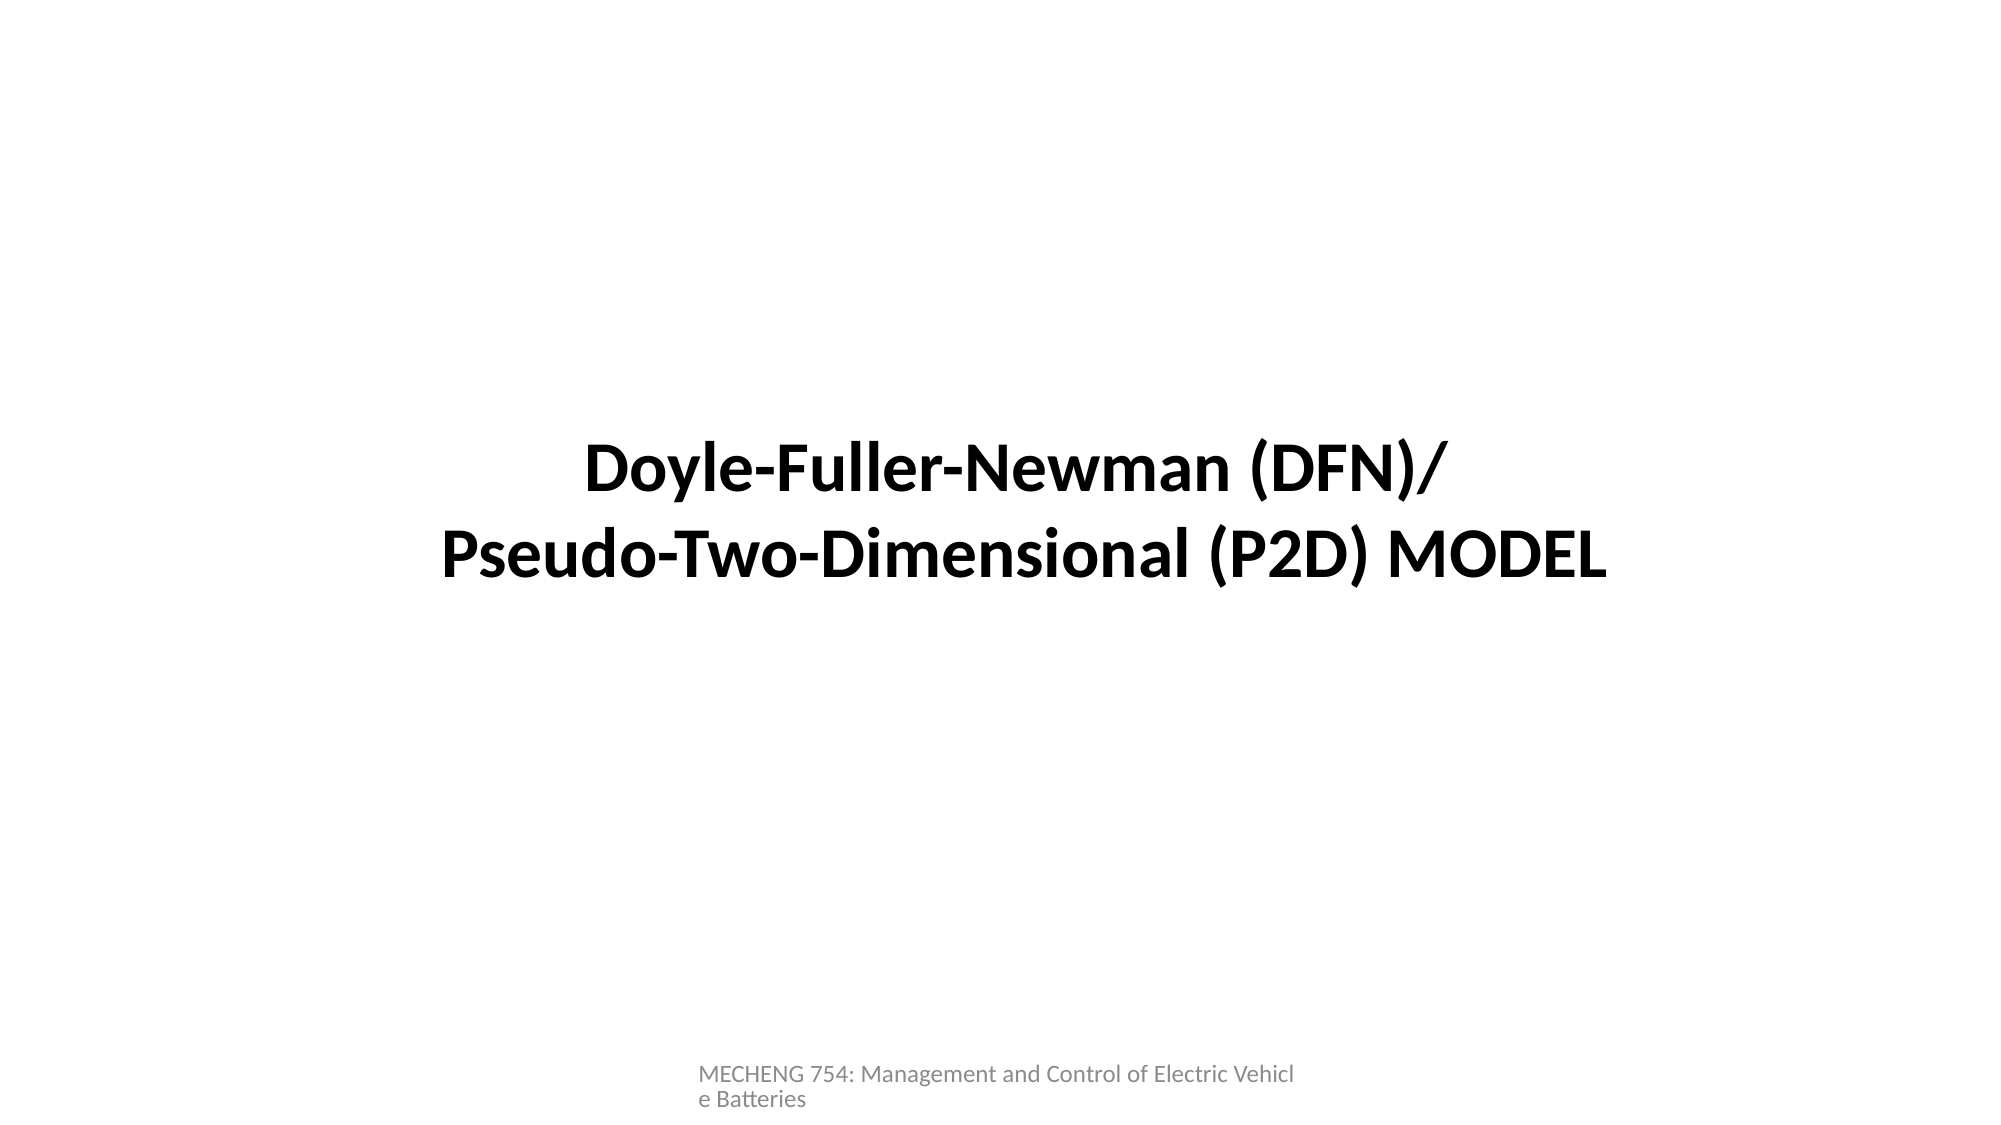

# Doyle-Fuller-Newman (DFN)/ Pseudo-Two-Dimensional (P2D) MODEL
MECHENG 754: Management and Control of Electric Vehicle Batteries